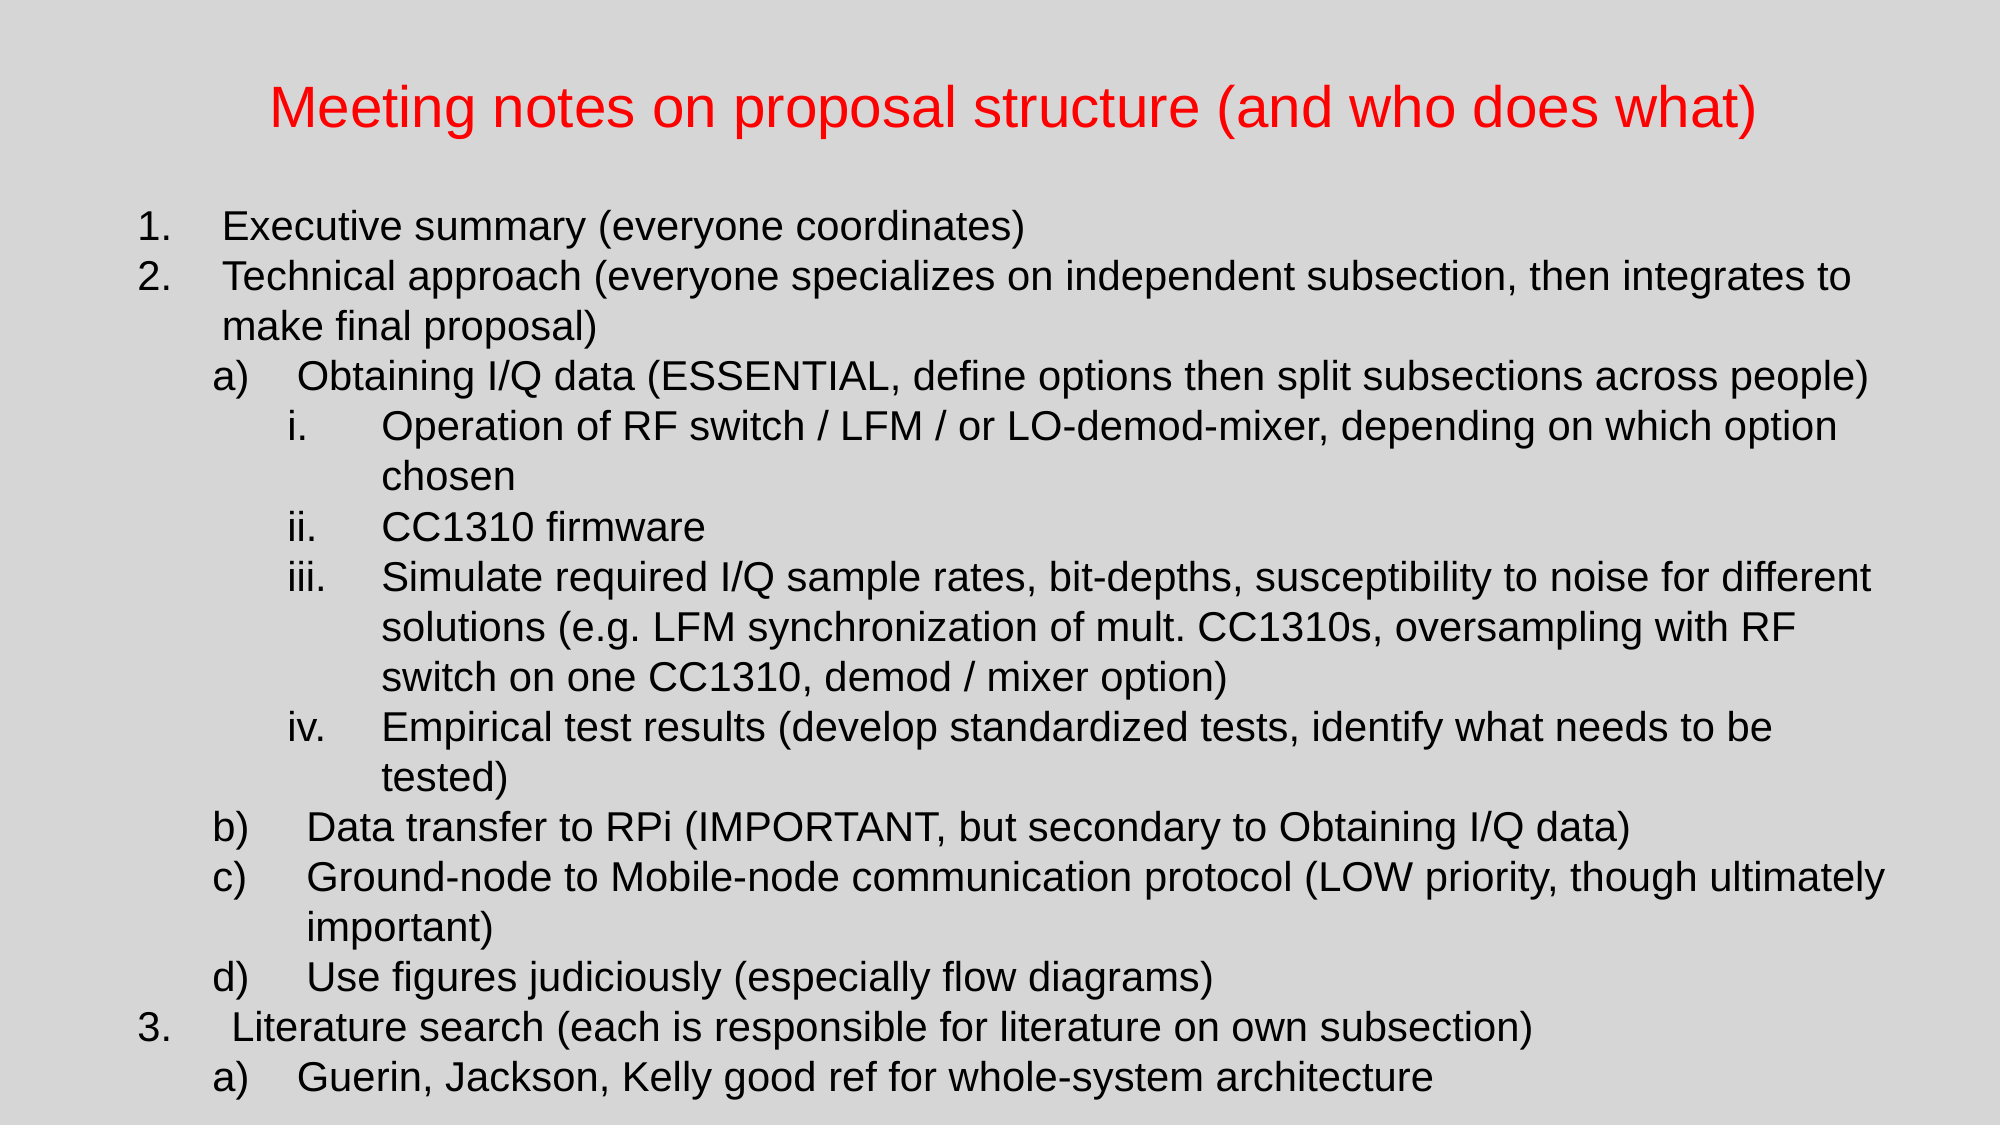

Meeting notes on proposal structure (and who does what)

Executive summary (everyone coordinates)
Technical approach (everyone specializes on independent subsection, then integrates to make final proposal)
Obtaining I/Q data (ESSENTIAL, define options then split subsections across people)
Operation of RF switch / LFM / or LO-demod-mixer, depending on which option chosen
CC1310 firmware
Simulate required I/Q sample rates, bit-depths, susceptibility to noise for different solutions (e.g. LFM synchronization of mult. CC1310s, oversampling with RF switch on one CC1310, demod / mixer option)
Empirical test results (develop standardized tests, identify what needs to be tested)
Data transfer to RPi (IMPORTANT, but secondary to Obtaining I/Q data)
Ground-node to Mobile-node communication protocol (LOW priority, though ultimately important)
Use figures judiciously (especially flow diagrams)
Literature search (each is responsible for literature on own subsection)
Guerin, Jackson, Kelly good ref for whole-system architecture